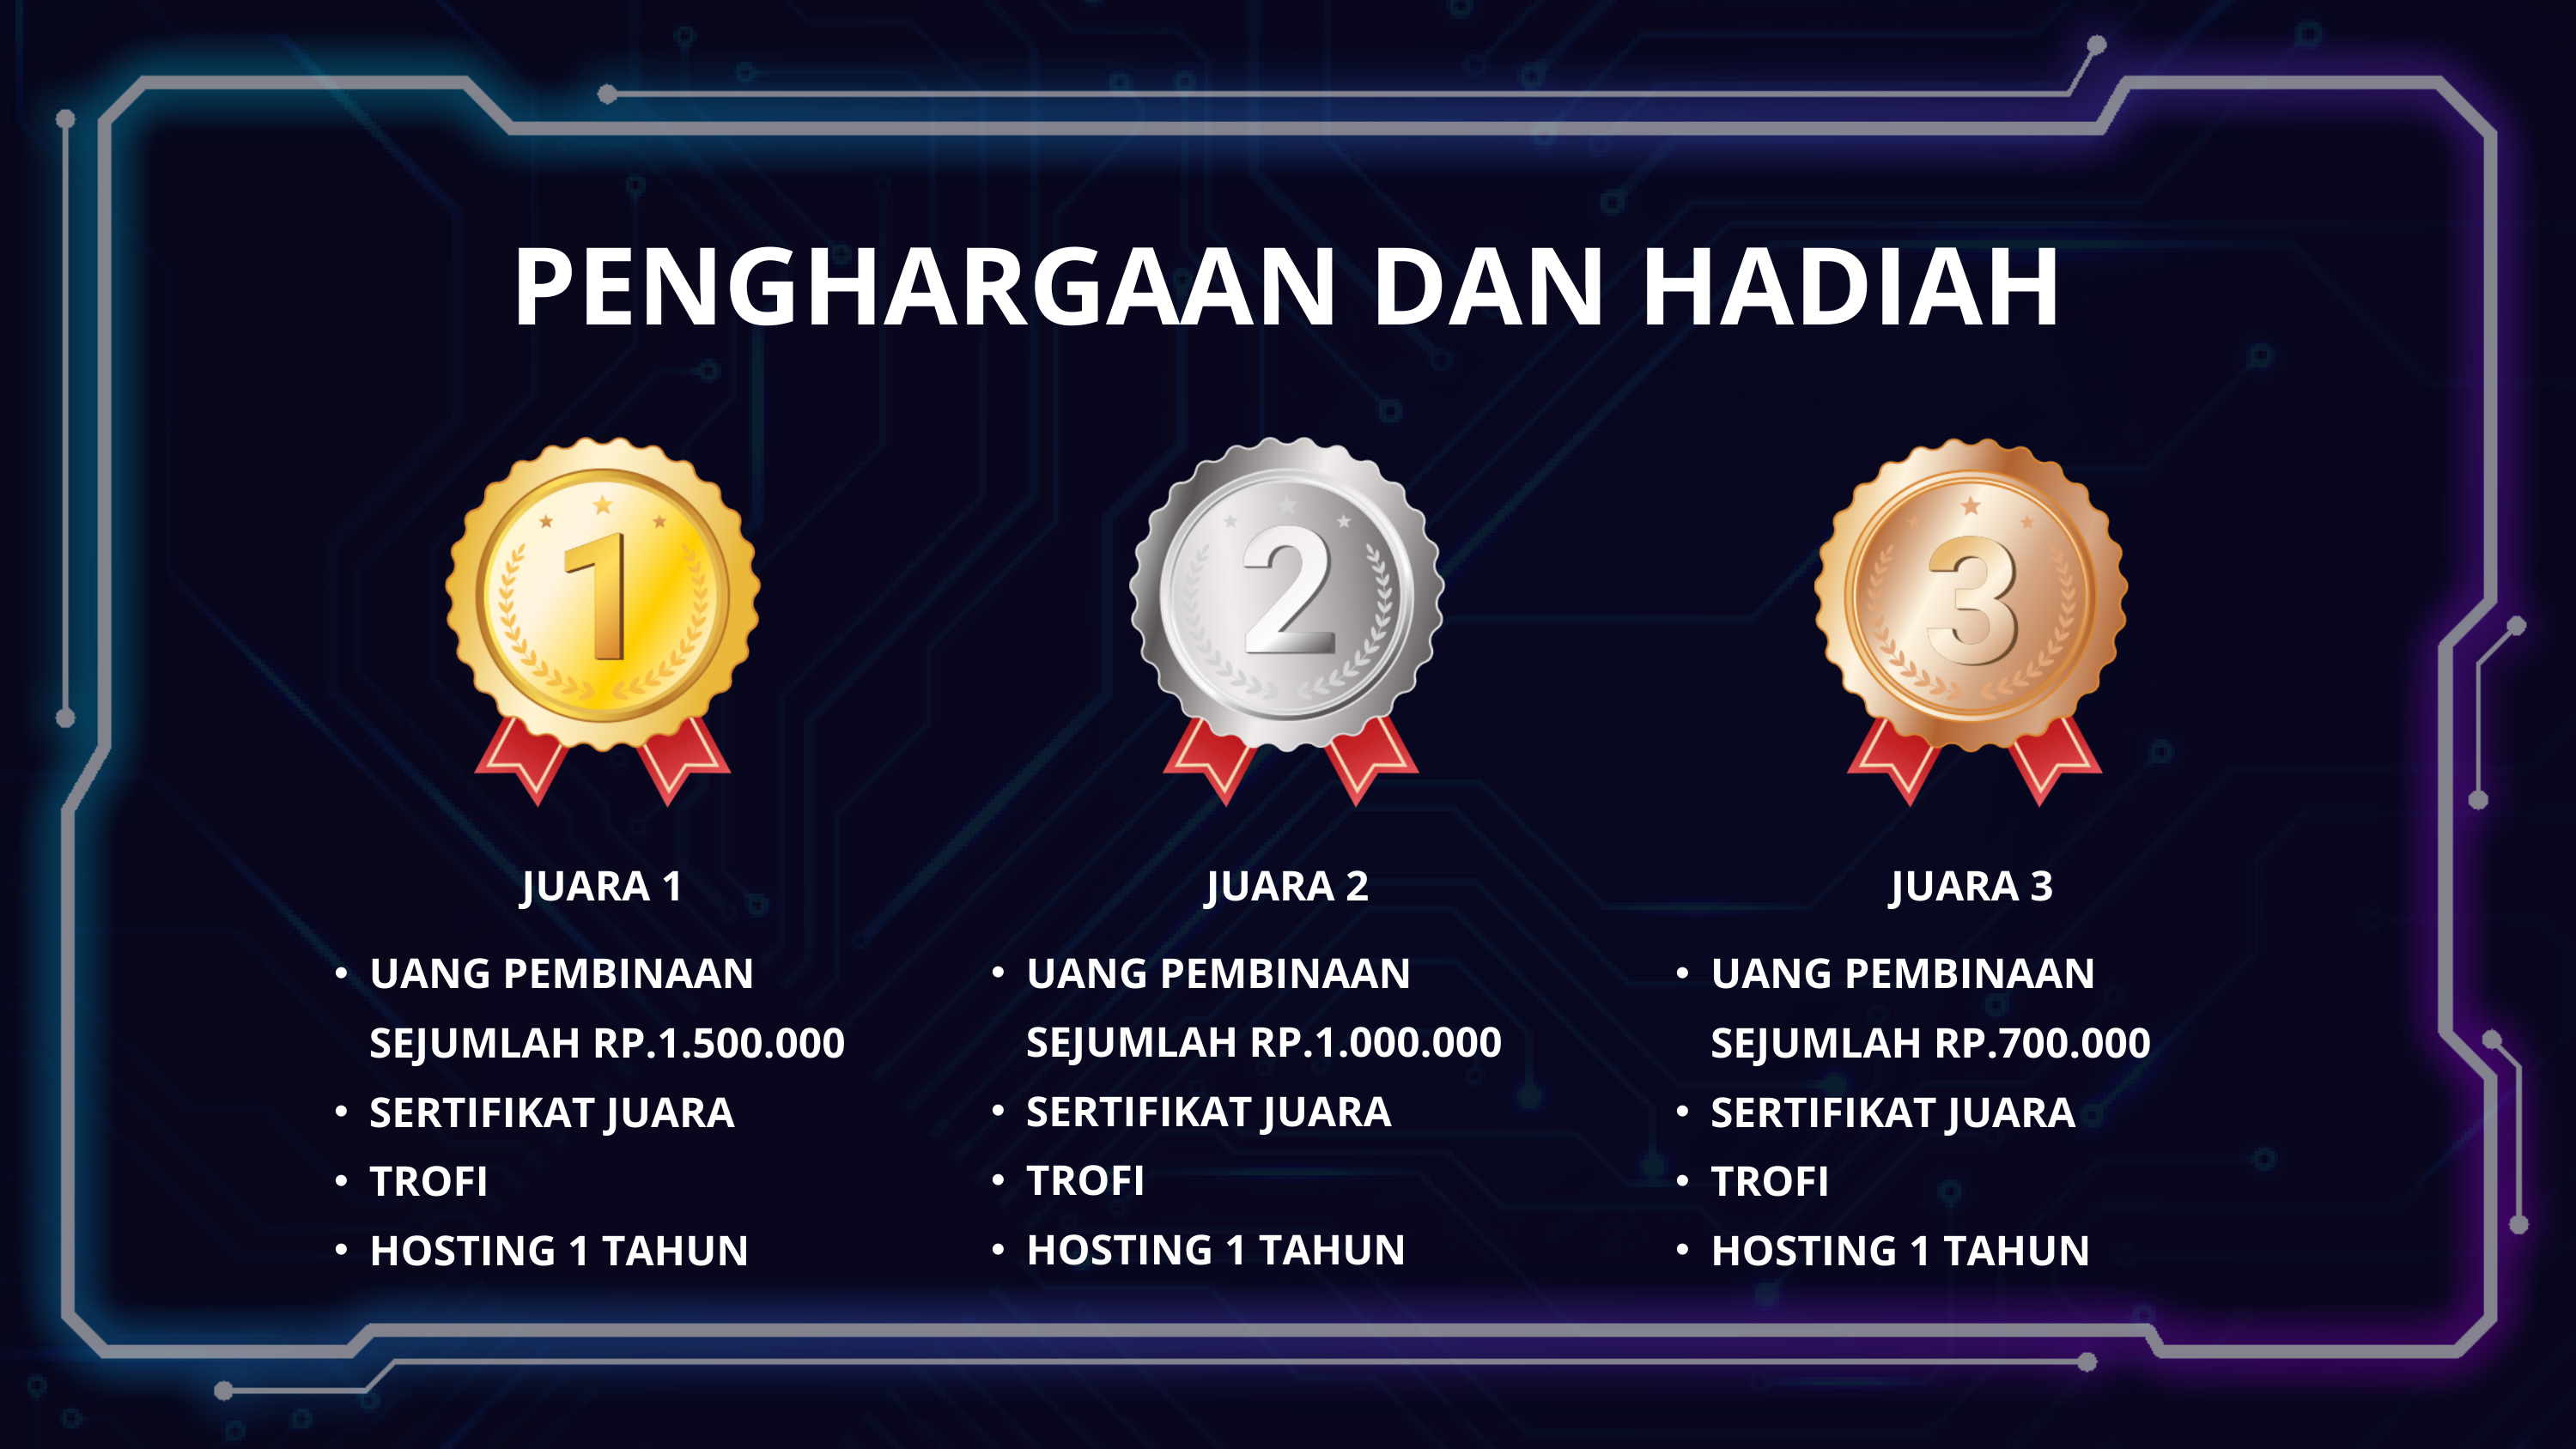

PENGHARGAAN DAN HADIAH

JUARA 1
JUARA 2
JUARA 3
UANG PEMBINAAN SEJUMLAH RP.1.000.000
SERTIFIKAT JUARA
TROFI
HOSTING 1 TAHUN
UANG PEMBINAAN SEJUMLAH RP.1.500.000
SERTIFIKAT JUARA
TROFI
HOSTING 1 TAHUN
UANG PEMBINAAN SEJUMLAH RP.700.000
SERTIFIKAT JUARA
TROFI
HOSTING 1 TAHUN